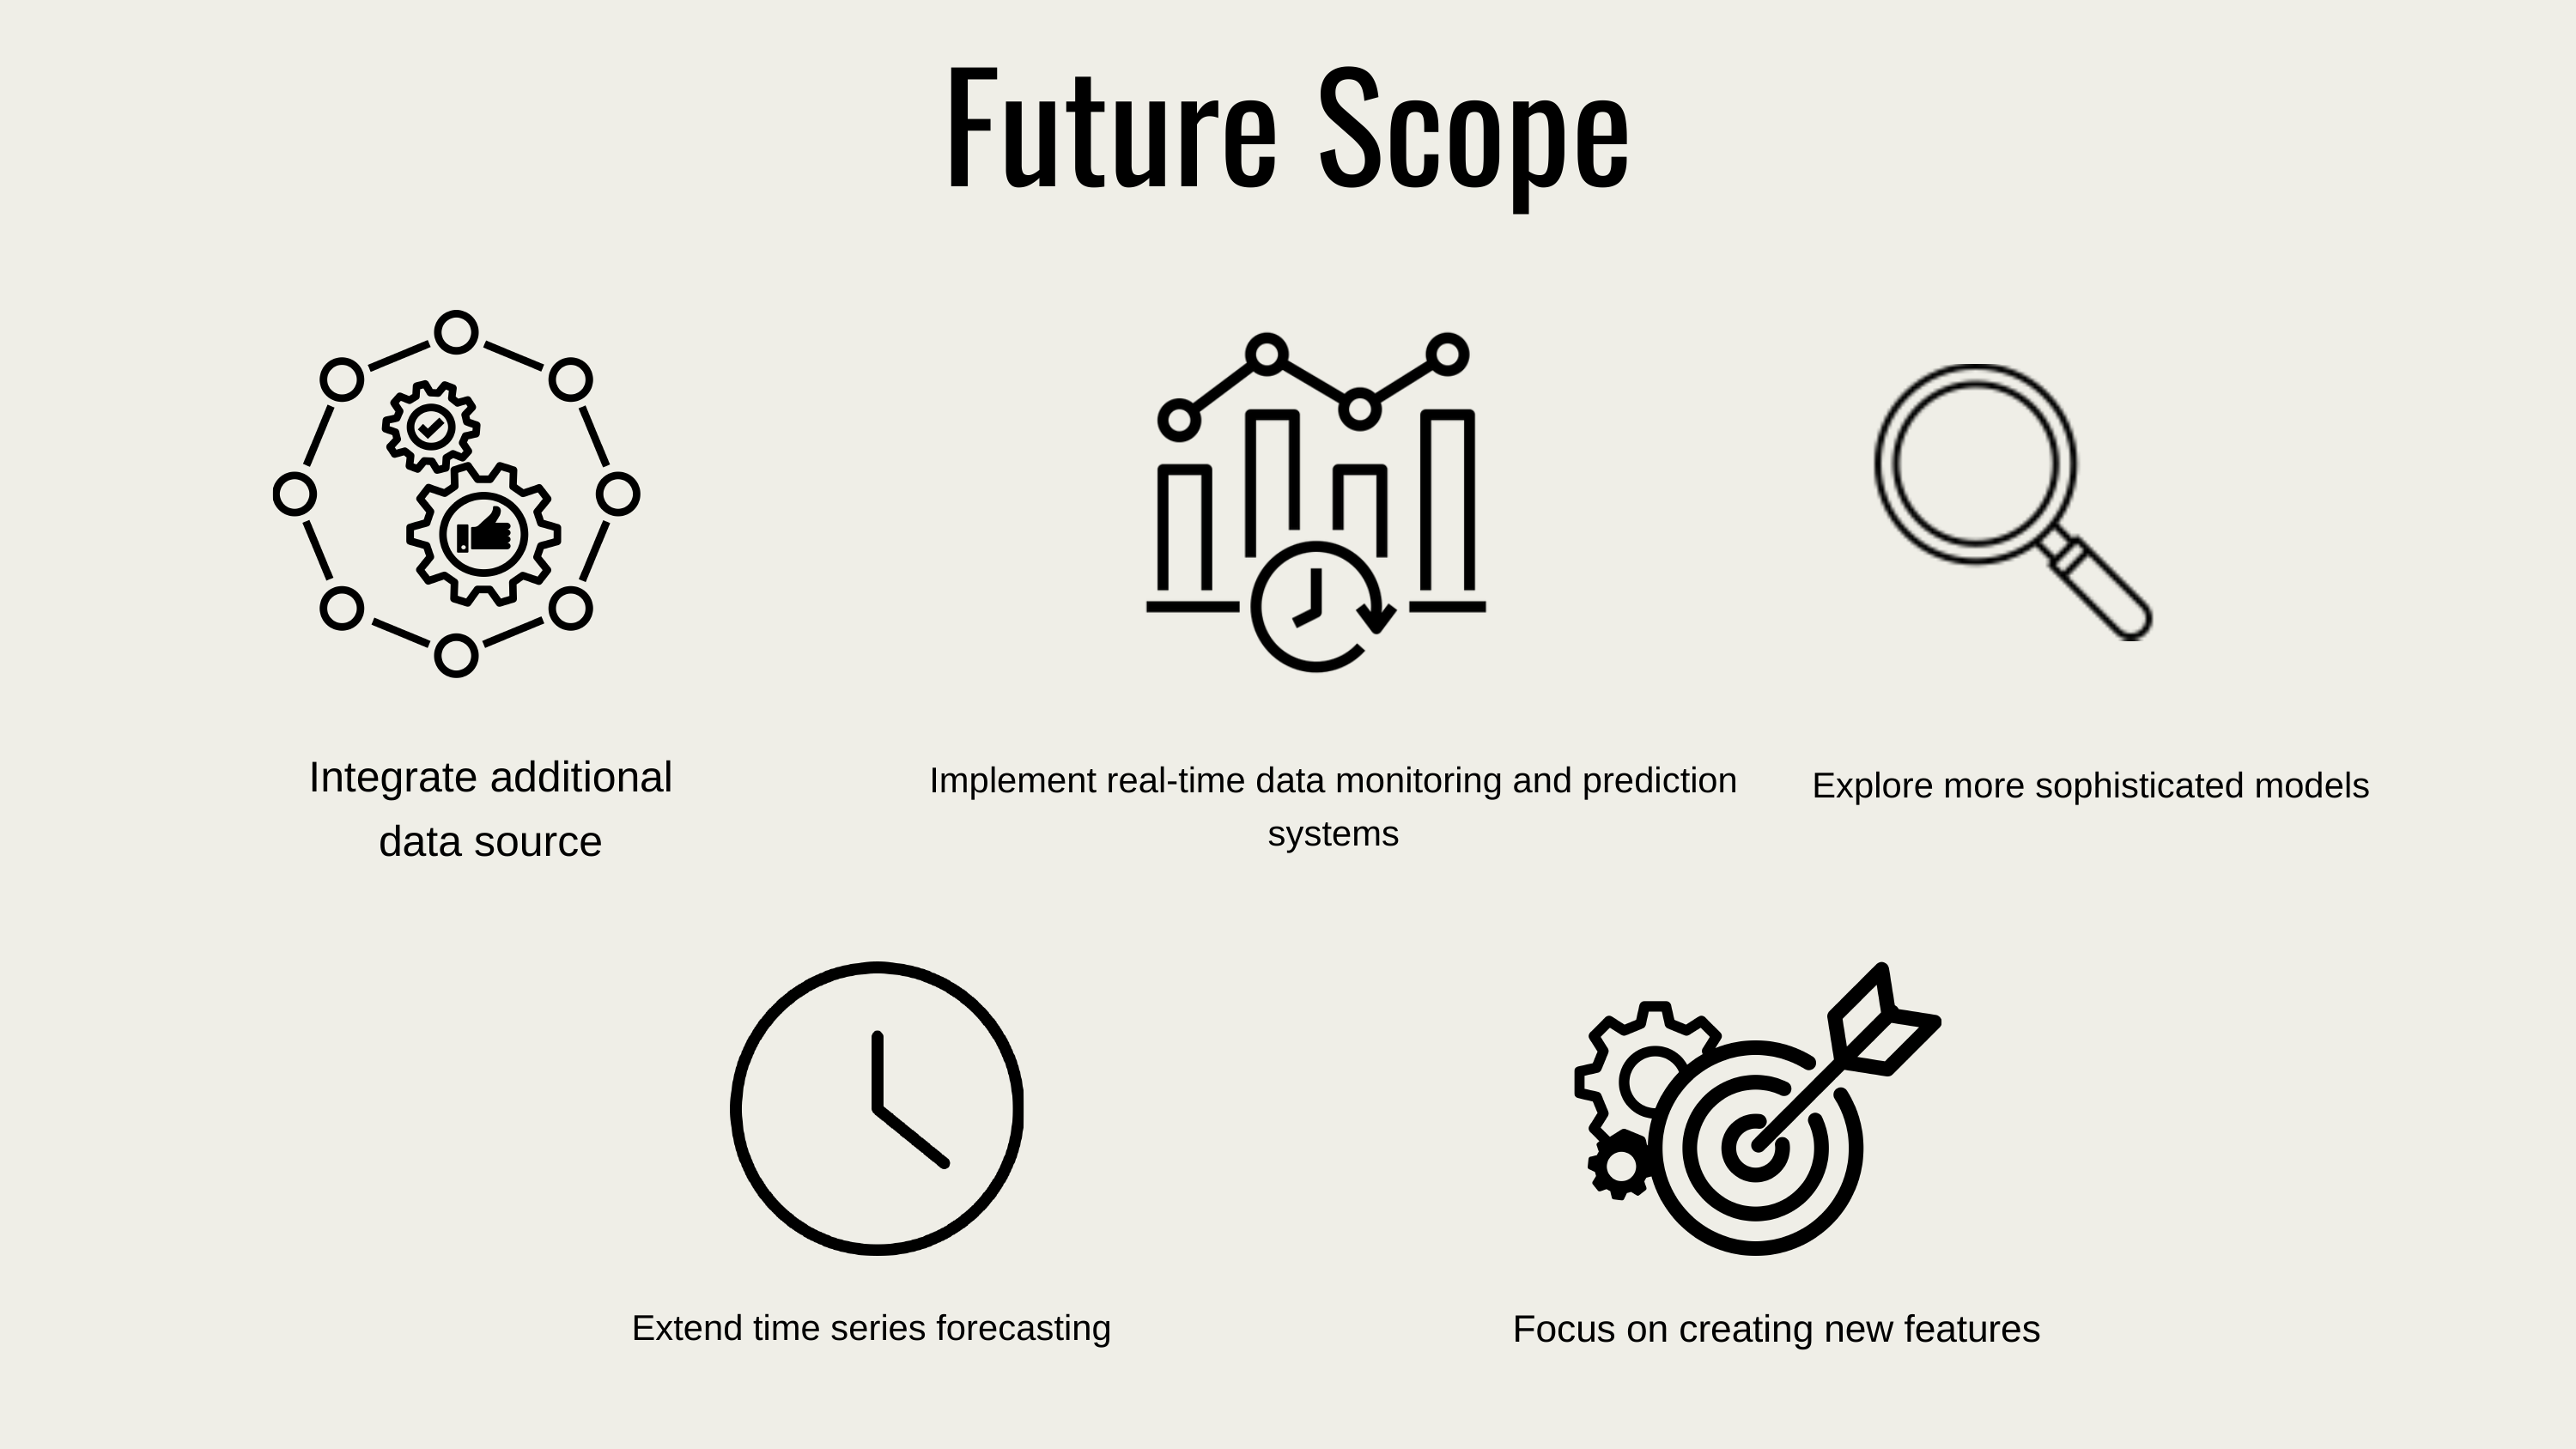

Future Scope

Integrate additional data source
Implement real-time data monitoring and prediction systems
Explore more sophisticated models

Focus on creating new features
Extend time series forecasting